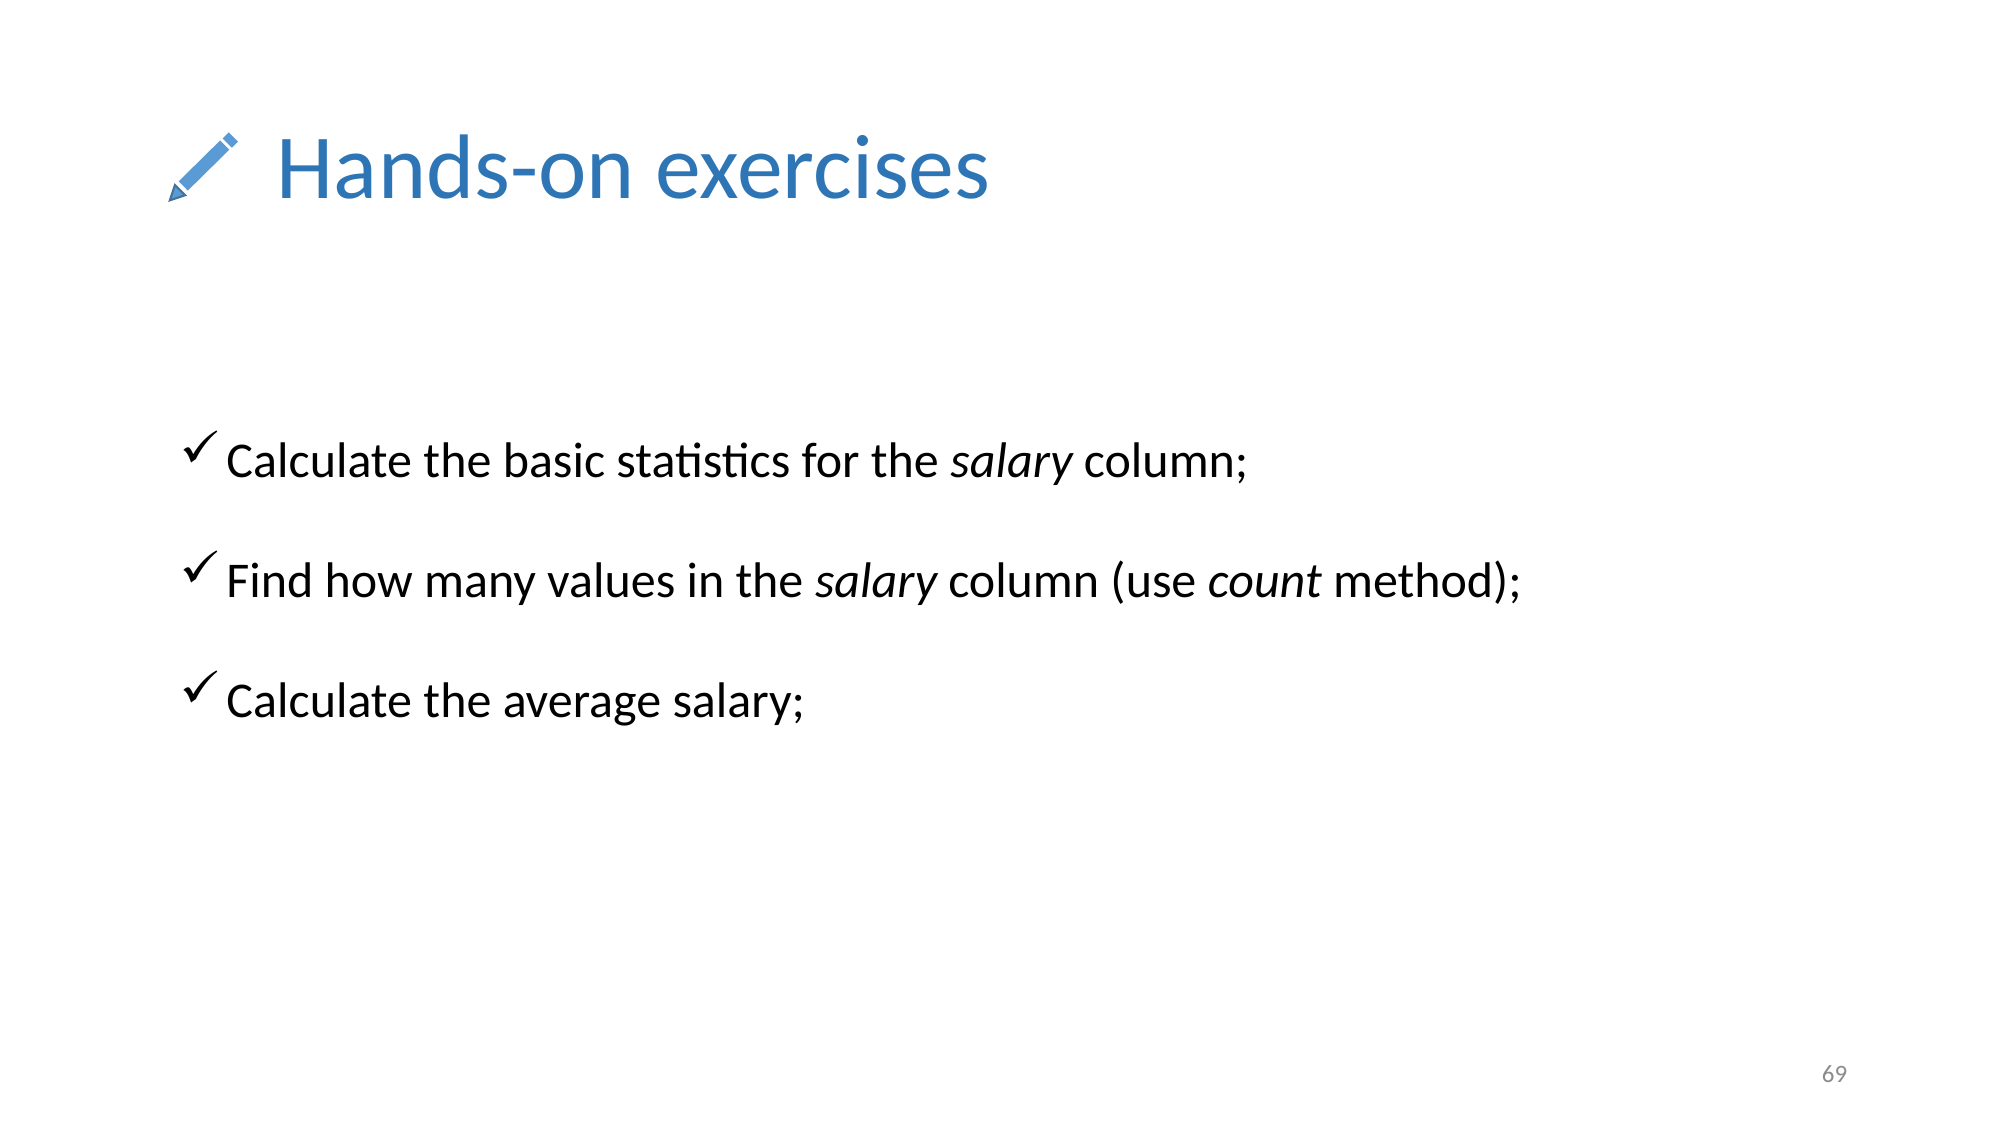

# Hands-on exercises

Calculate the basic statistics for the salary column;
Find how many values in the salary column (use count method);
Calculate the average salary;
69